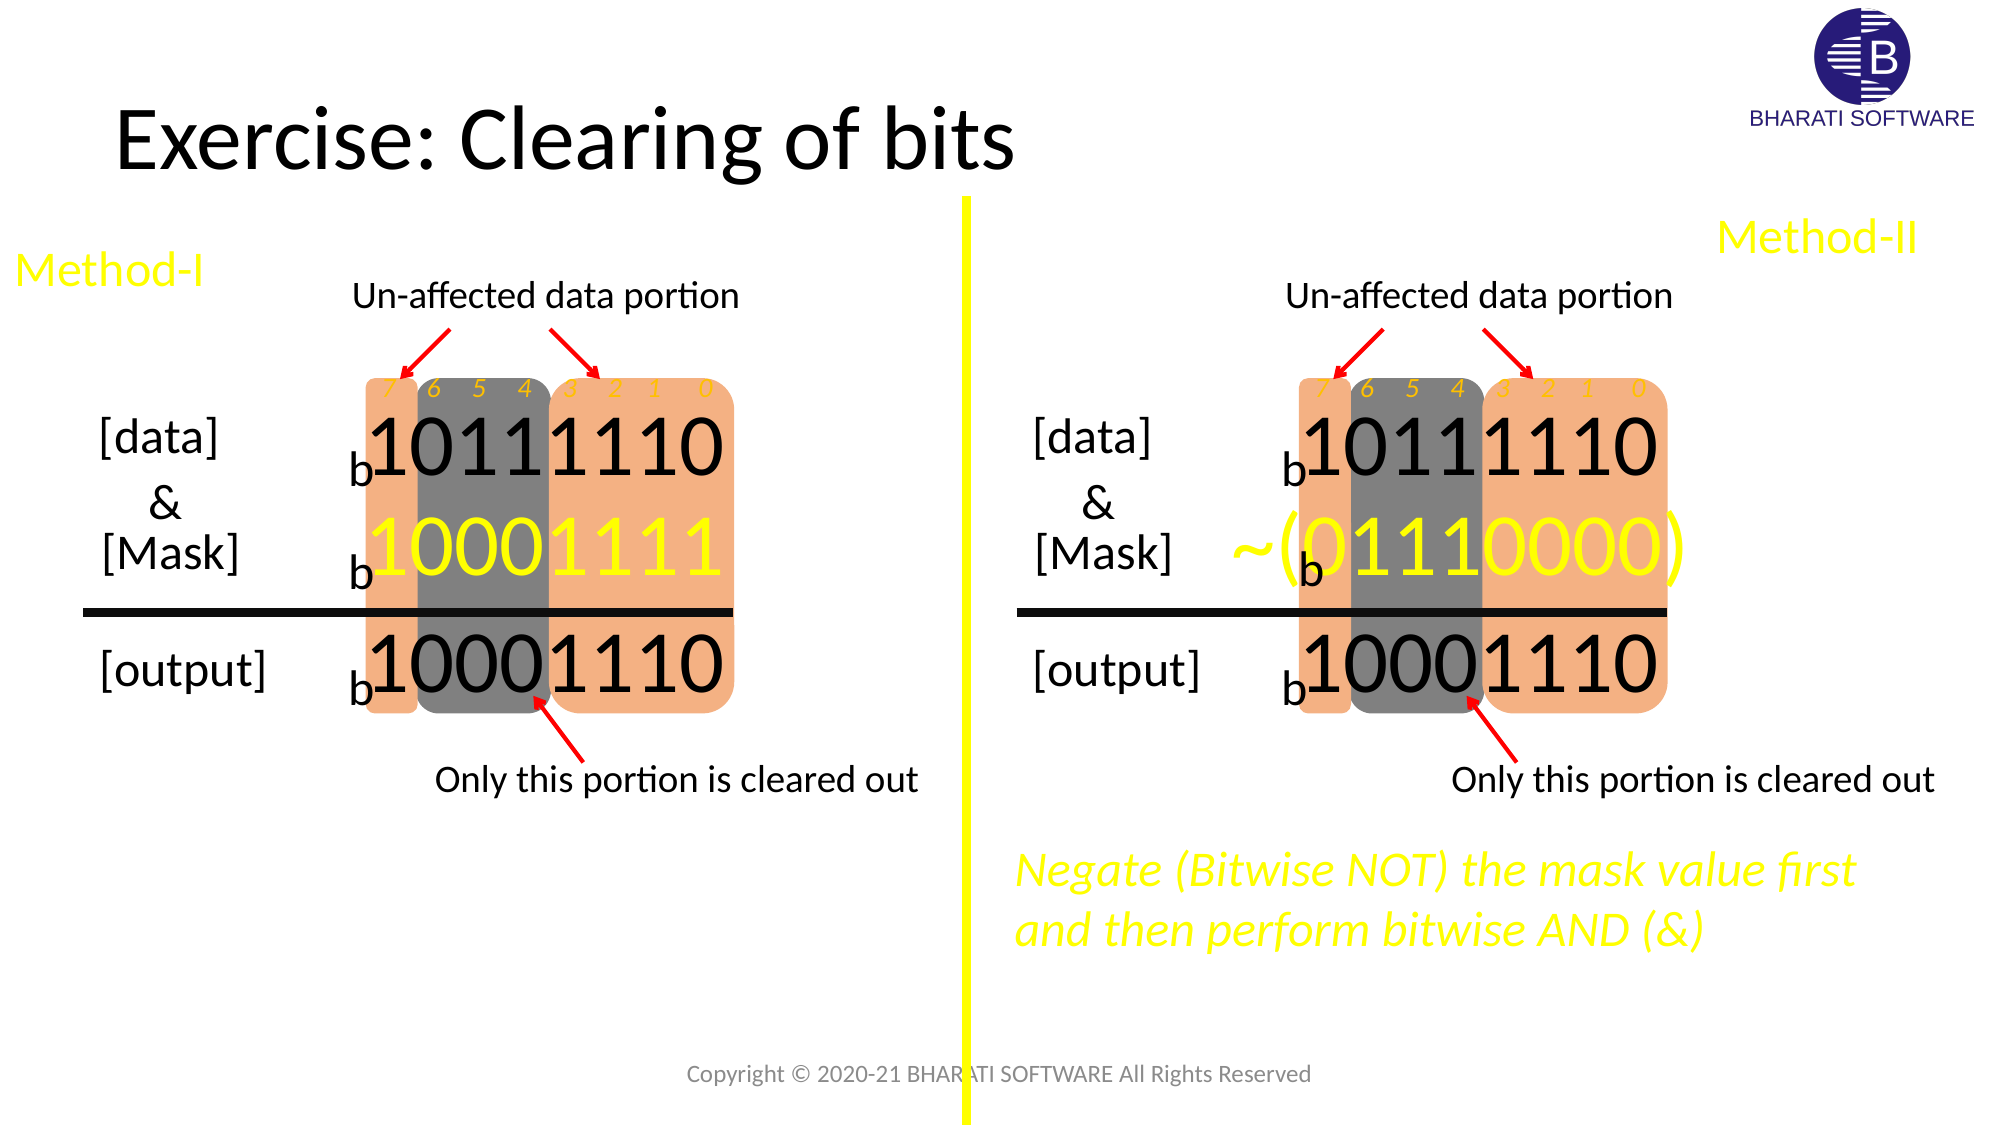

# Exercise: Clearing of bits
Method-II
Method-I
Un-affected data portion
7     6     5     4     3     2    1      0
10111110
[data]
&
10001111
[Mask]

10001110
[output]
Only this portion is cleared out
Un-affected data portion
7     6     5     4     3     2    1      0
10111110
[data]
&
~(01110000)
[Mask]

10001110
[output]
Only this portion is cleared out
b
b
b
b
b
b
Negate (Bitwise NOT) the mask value first and then perform bitwise AND (&)
Copyright © 2020-21 BHARATI SOFTWARE All Rights Reserved